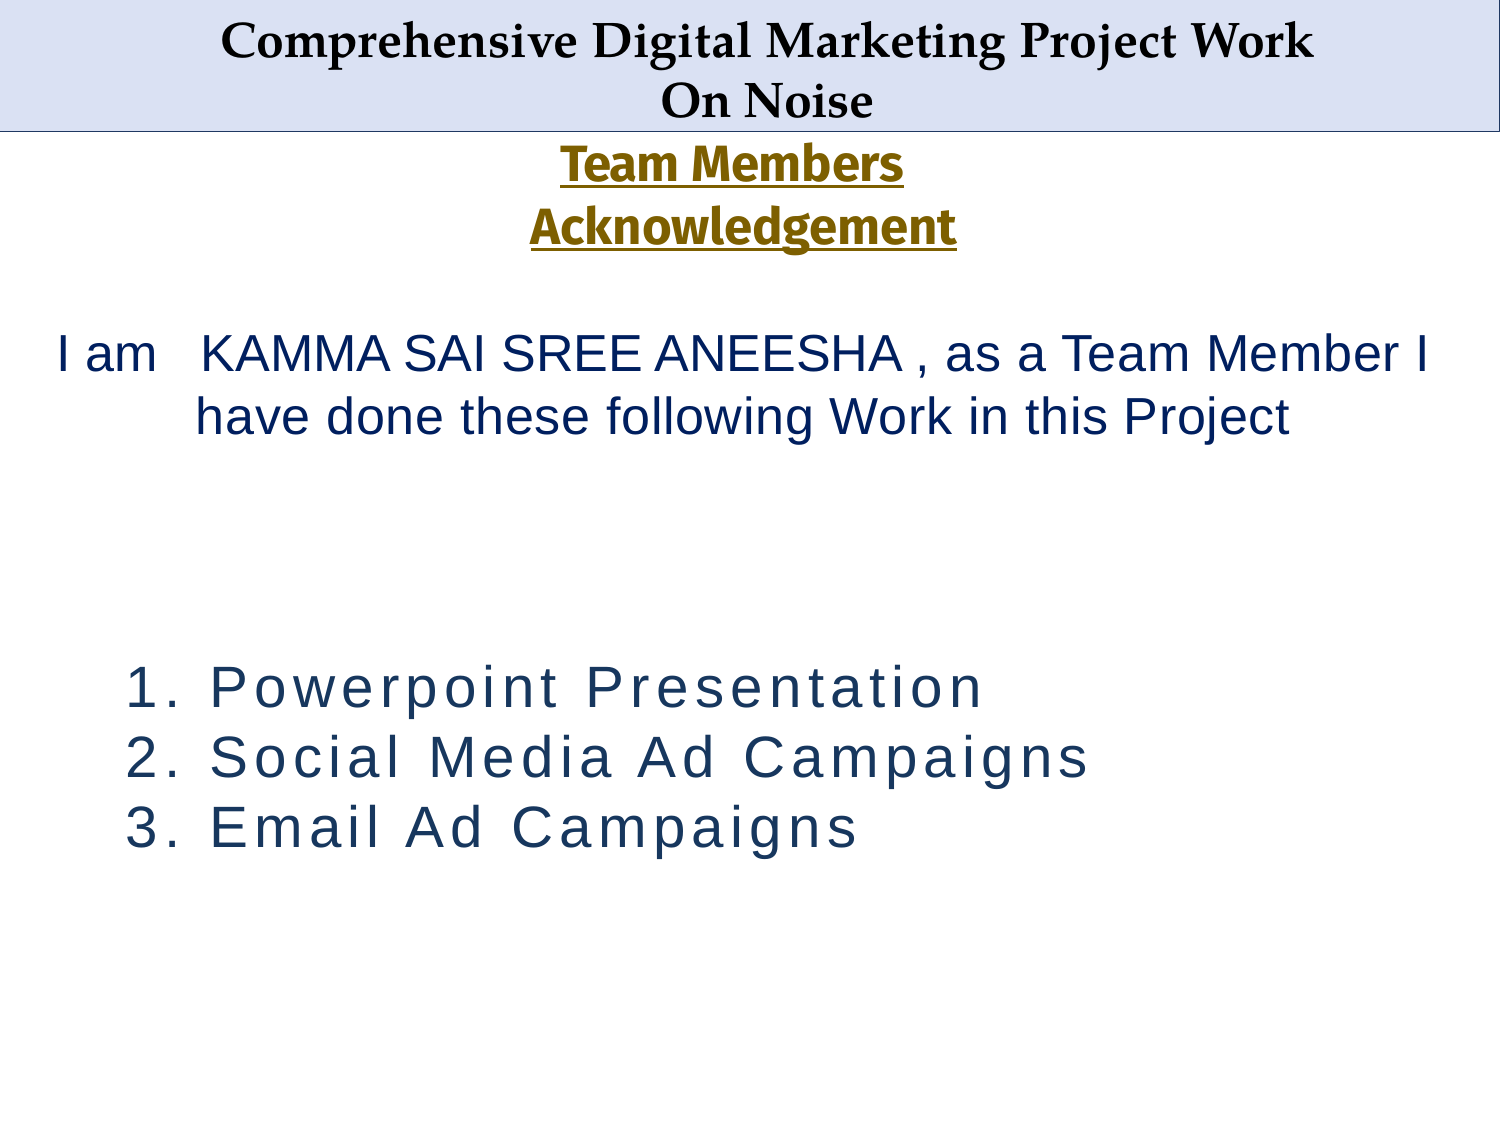

# Comprehensive Digital Marketing Project Work On Noise

Team Members
Acknowledgement

I am   KAMMA SAI SREE ANEESHA , as a Team Member I have done these following Work in this Project

 1. Powerpoint Presentation
 2. Social Media Ad Campaigns
 3. Email Ad Campaigns